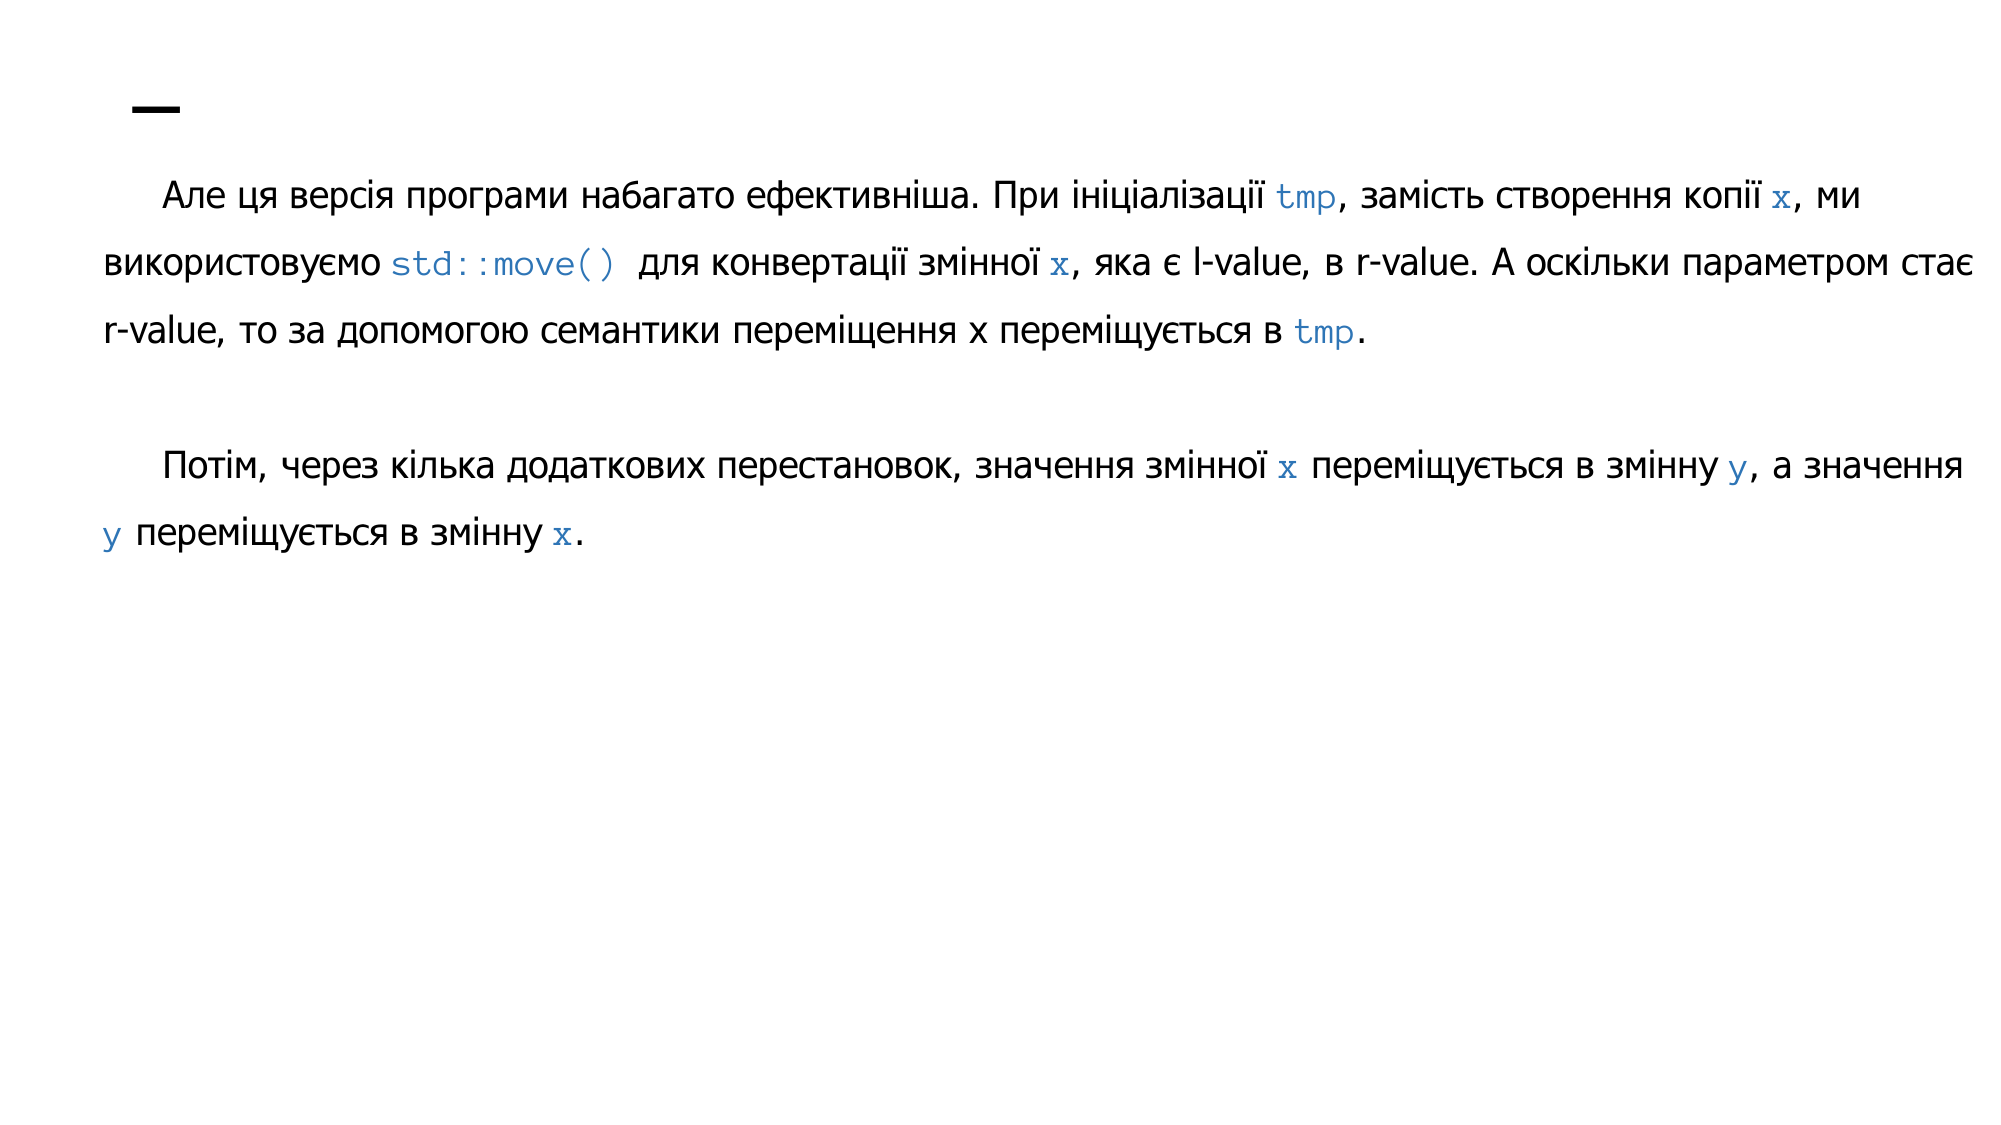

# _
Але ця версія програми набагато ефективніша. При ініціалізації tmp, замість створення копії x, ми використовуємо std::move() для конвертації змінної x, яка є l-value, в r-value. А оскільки параметром стає r-value, то за допомогою семантики переміщення x переміщується в tmp.

Потім, через кілька додаткових перестановок, значення змінної x переміщується в змінну y, а значення y переміщується в змінну x.